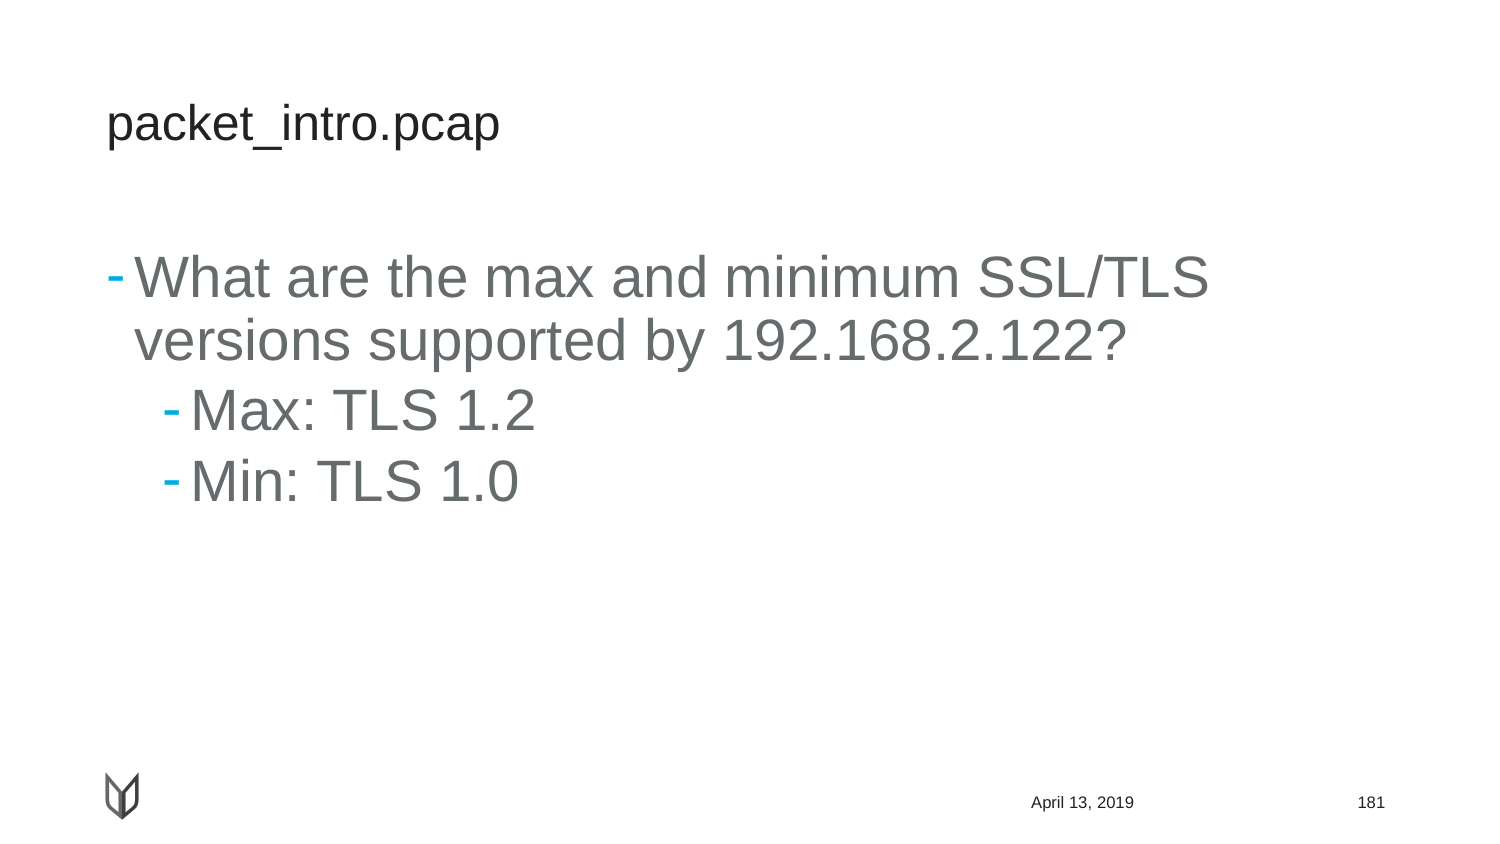

# packet_intro.pcap
What are the max and minimum SSL/TLS versions supported by 192.168.2.122?
Max: TLS 1.2
Min: TLS 1.0

April 13, 2019
181